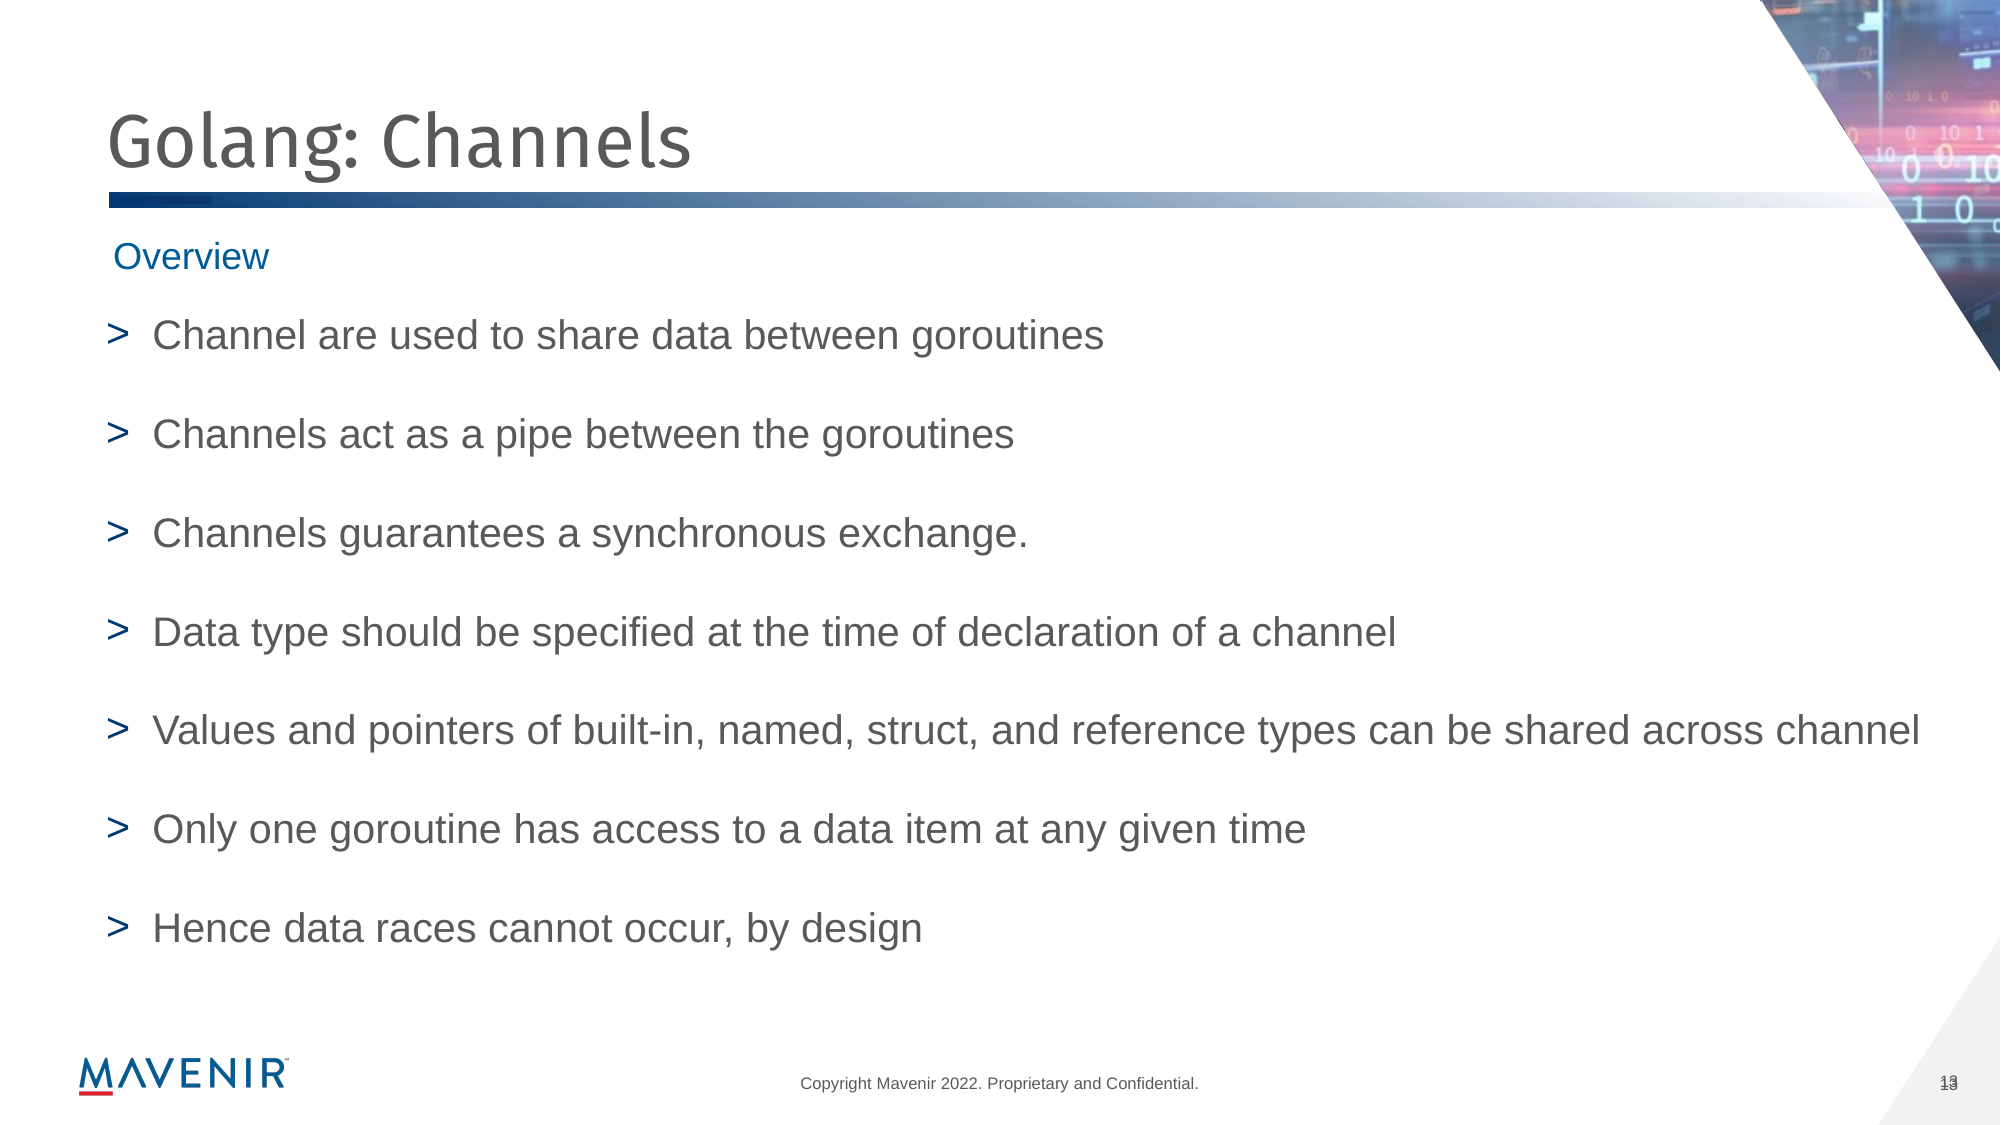

# Golang: Channels

Overview

Channel are used to share data between goroutines
Channels act as a pipe between the goroutines
Channels guarantees a synchronous exchange.
Data type should be specified at the time of declaration of a channel
Values and pointers of built-in, named, struct, and reference types can be shared across channel
Only one goroutine has access to a data item at any given time
Hence data races cannot occur, by design
13